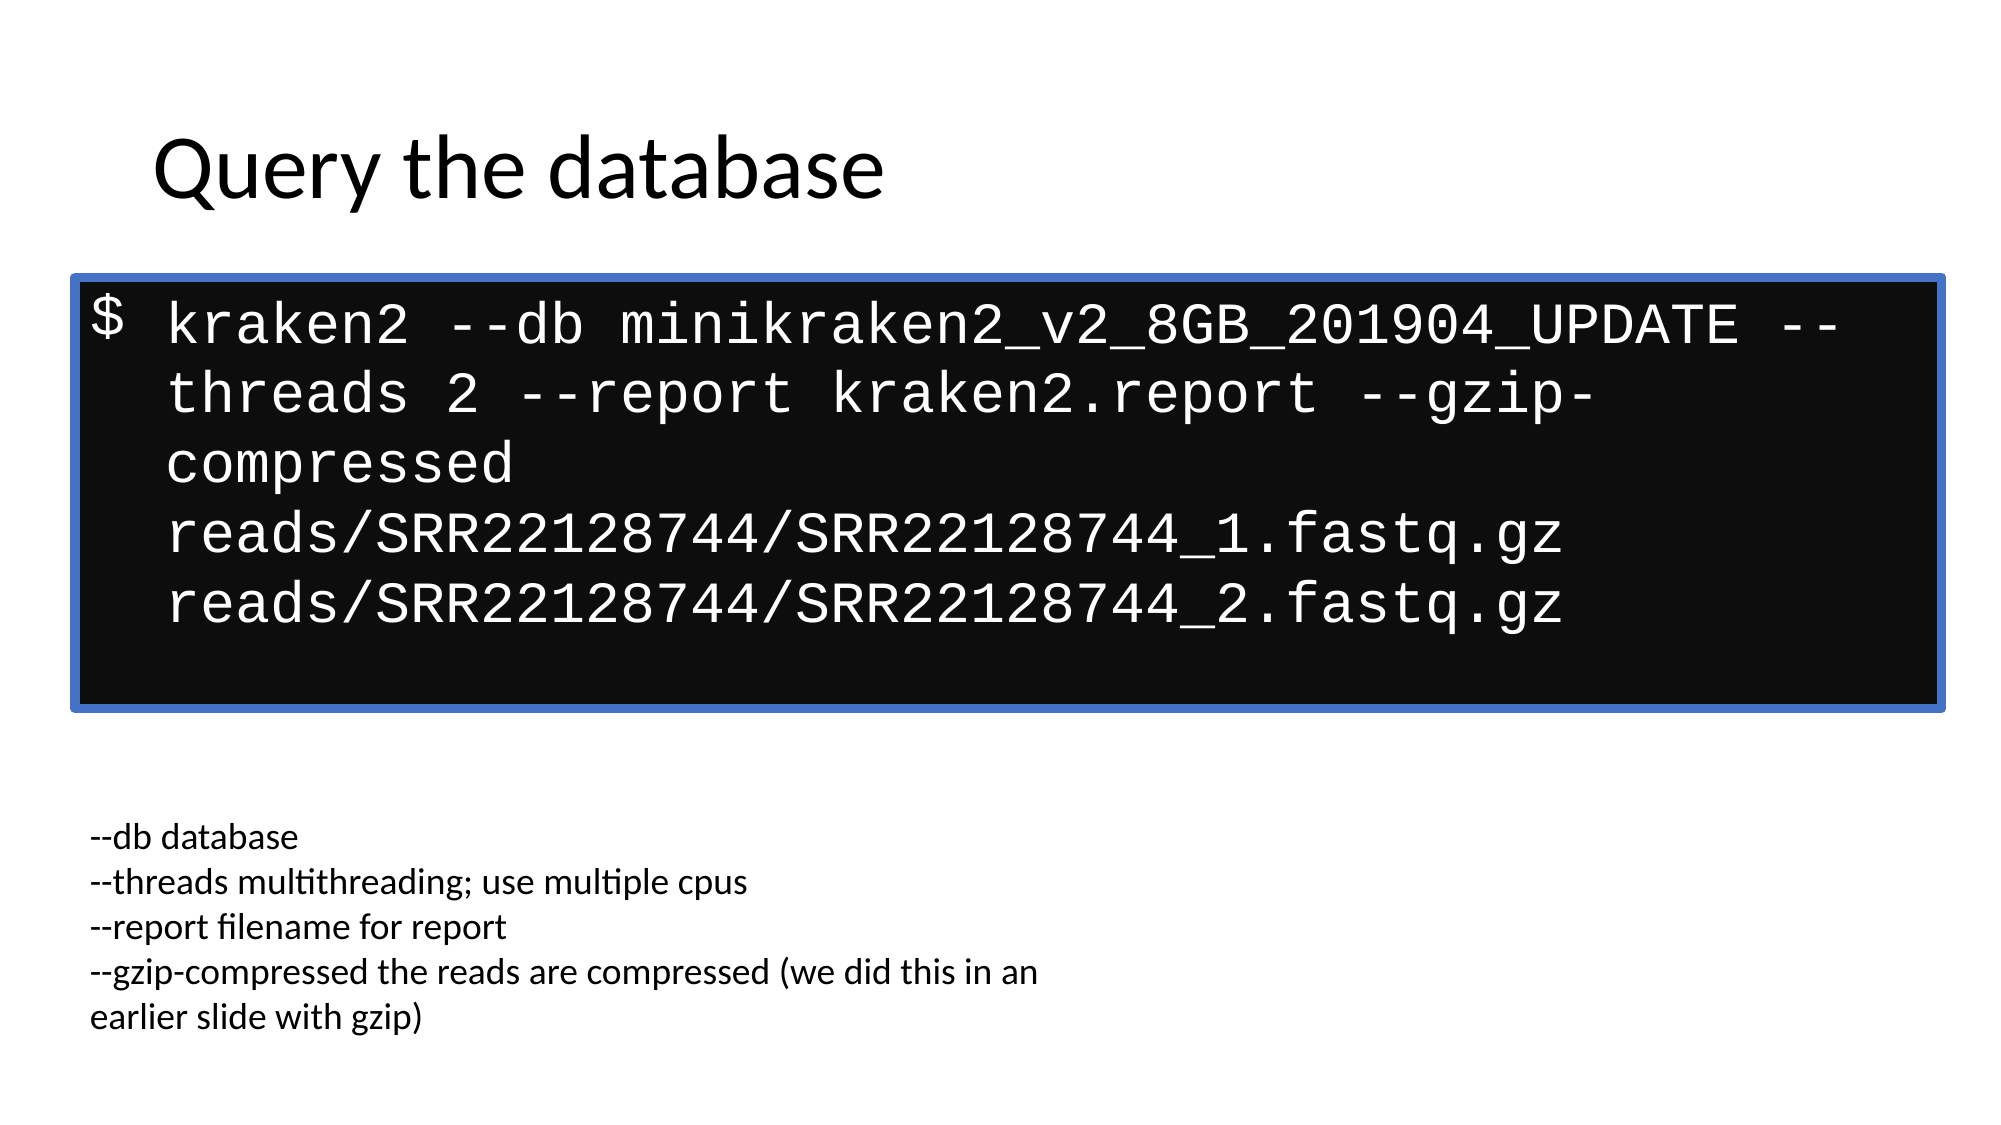

# Query the database
kraken2 --db minikraken2_v2_8GB_201904_UPDATE --threads 2 --report kraken2.report --gzip-compressed reads/SRR22128744/SRR22128744_1.fastq.gz reads/SRR22128744/SRR22128744_2.fastq.gz

--db database
--threads multithreading; use multiple cpus
--report filename for report
--gzip-compressed the reads are compressed (we did this in an earlier slide with gzip)